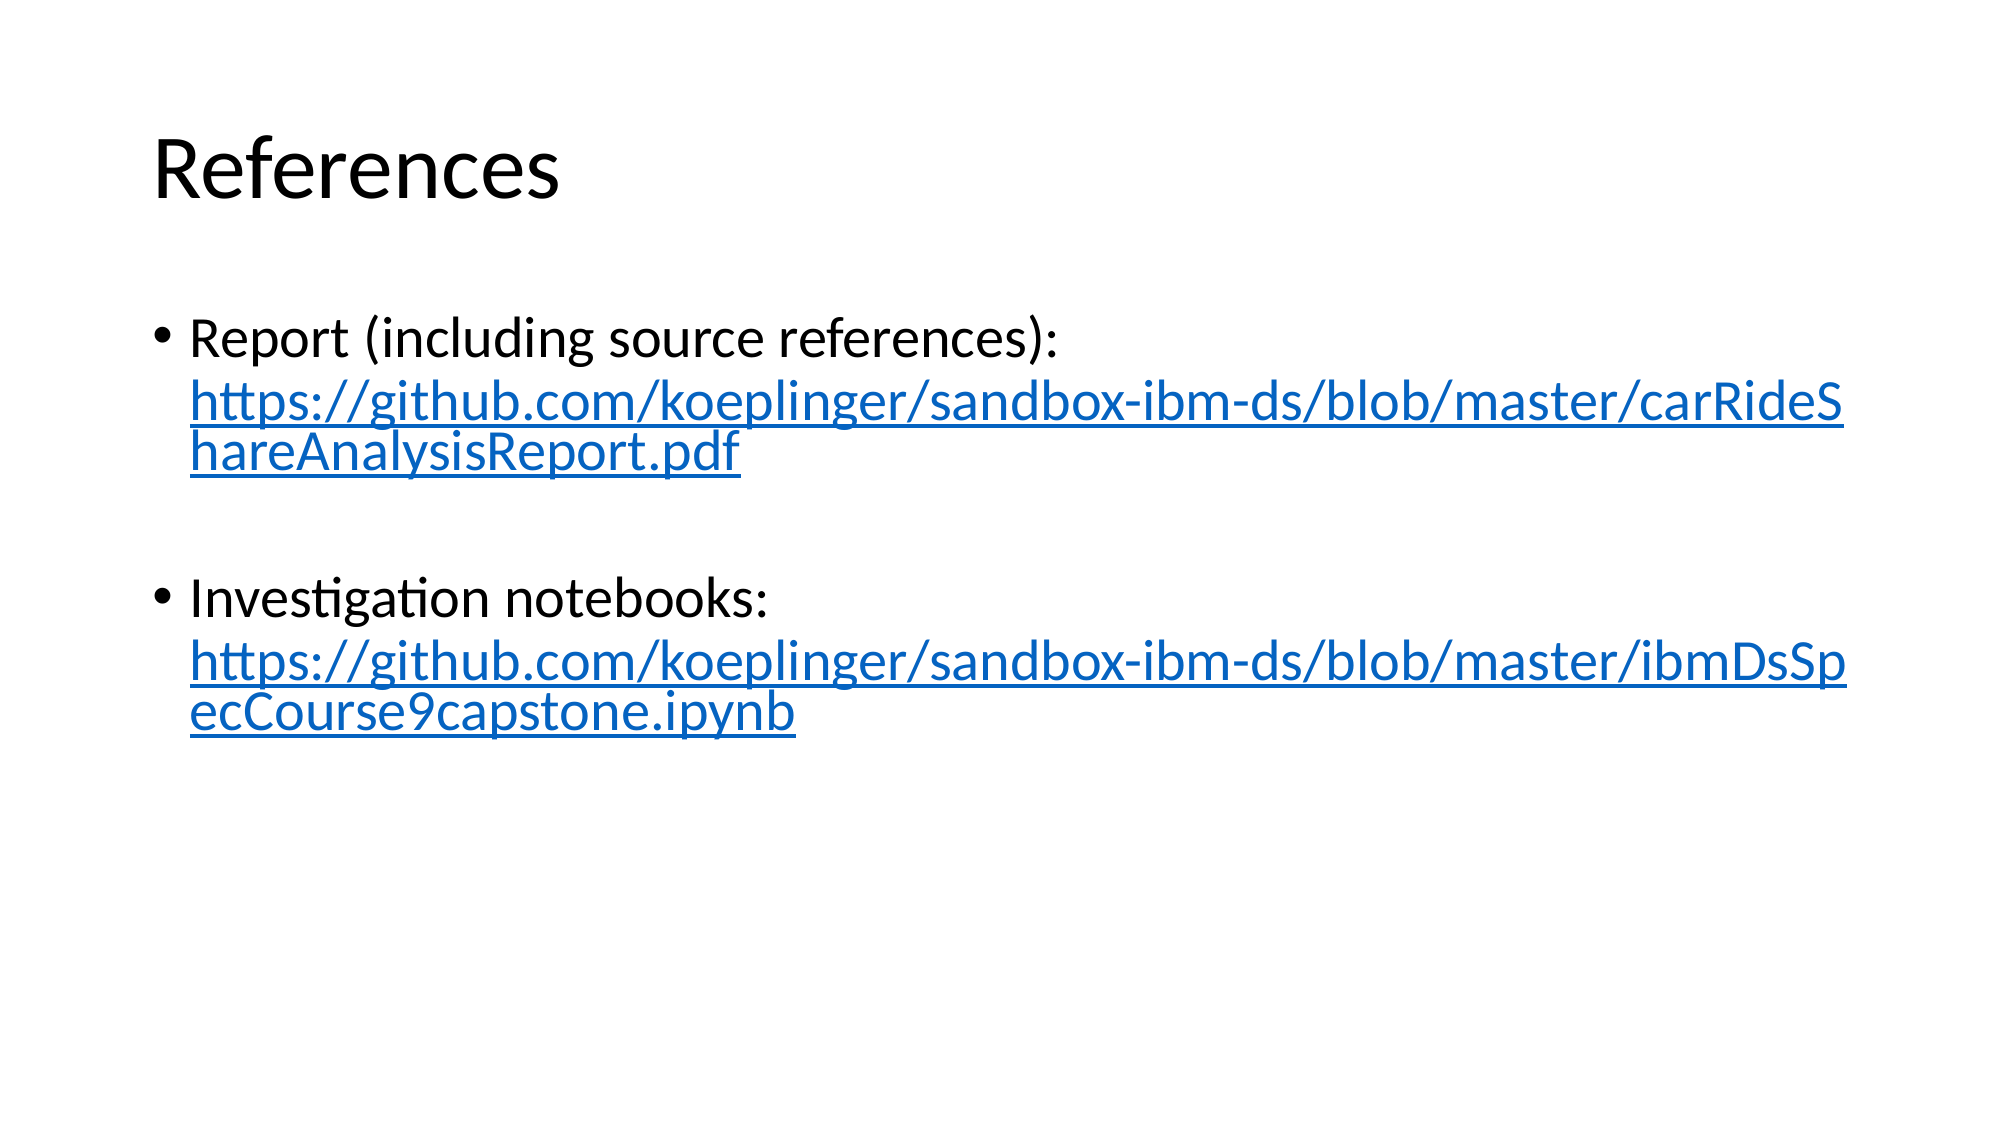

# References
Report (including source references): https://github.com/koeplinger/sandbox-ibm-ds/blob/master/carRideShareAnalysisReport.pdf
Investigation notebooks: https://github.com/koeplinger/sandbox-ibm-ds/blob/master/ibmDsSpecCourse9capstone.ipynb